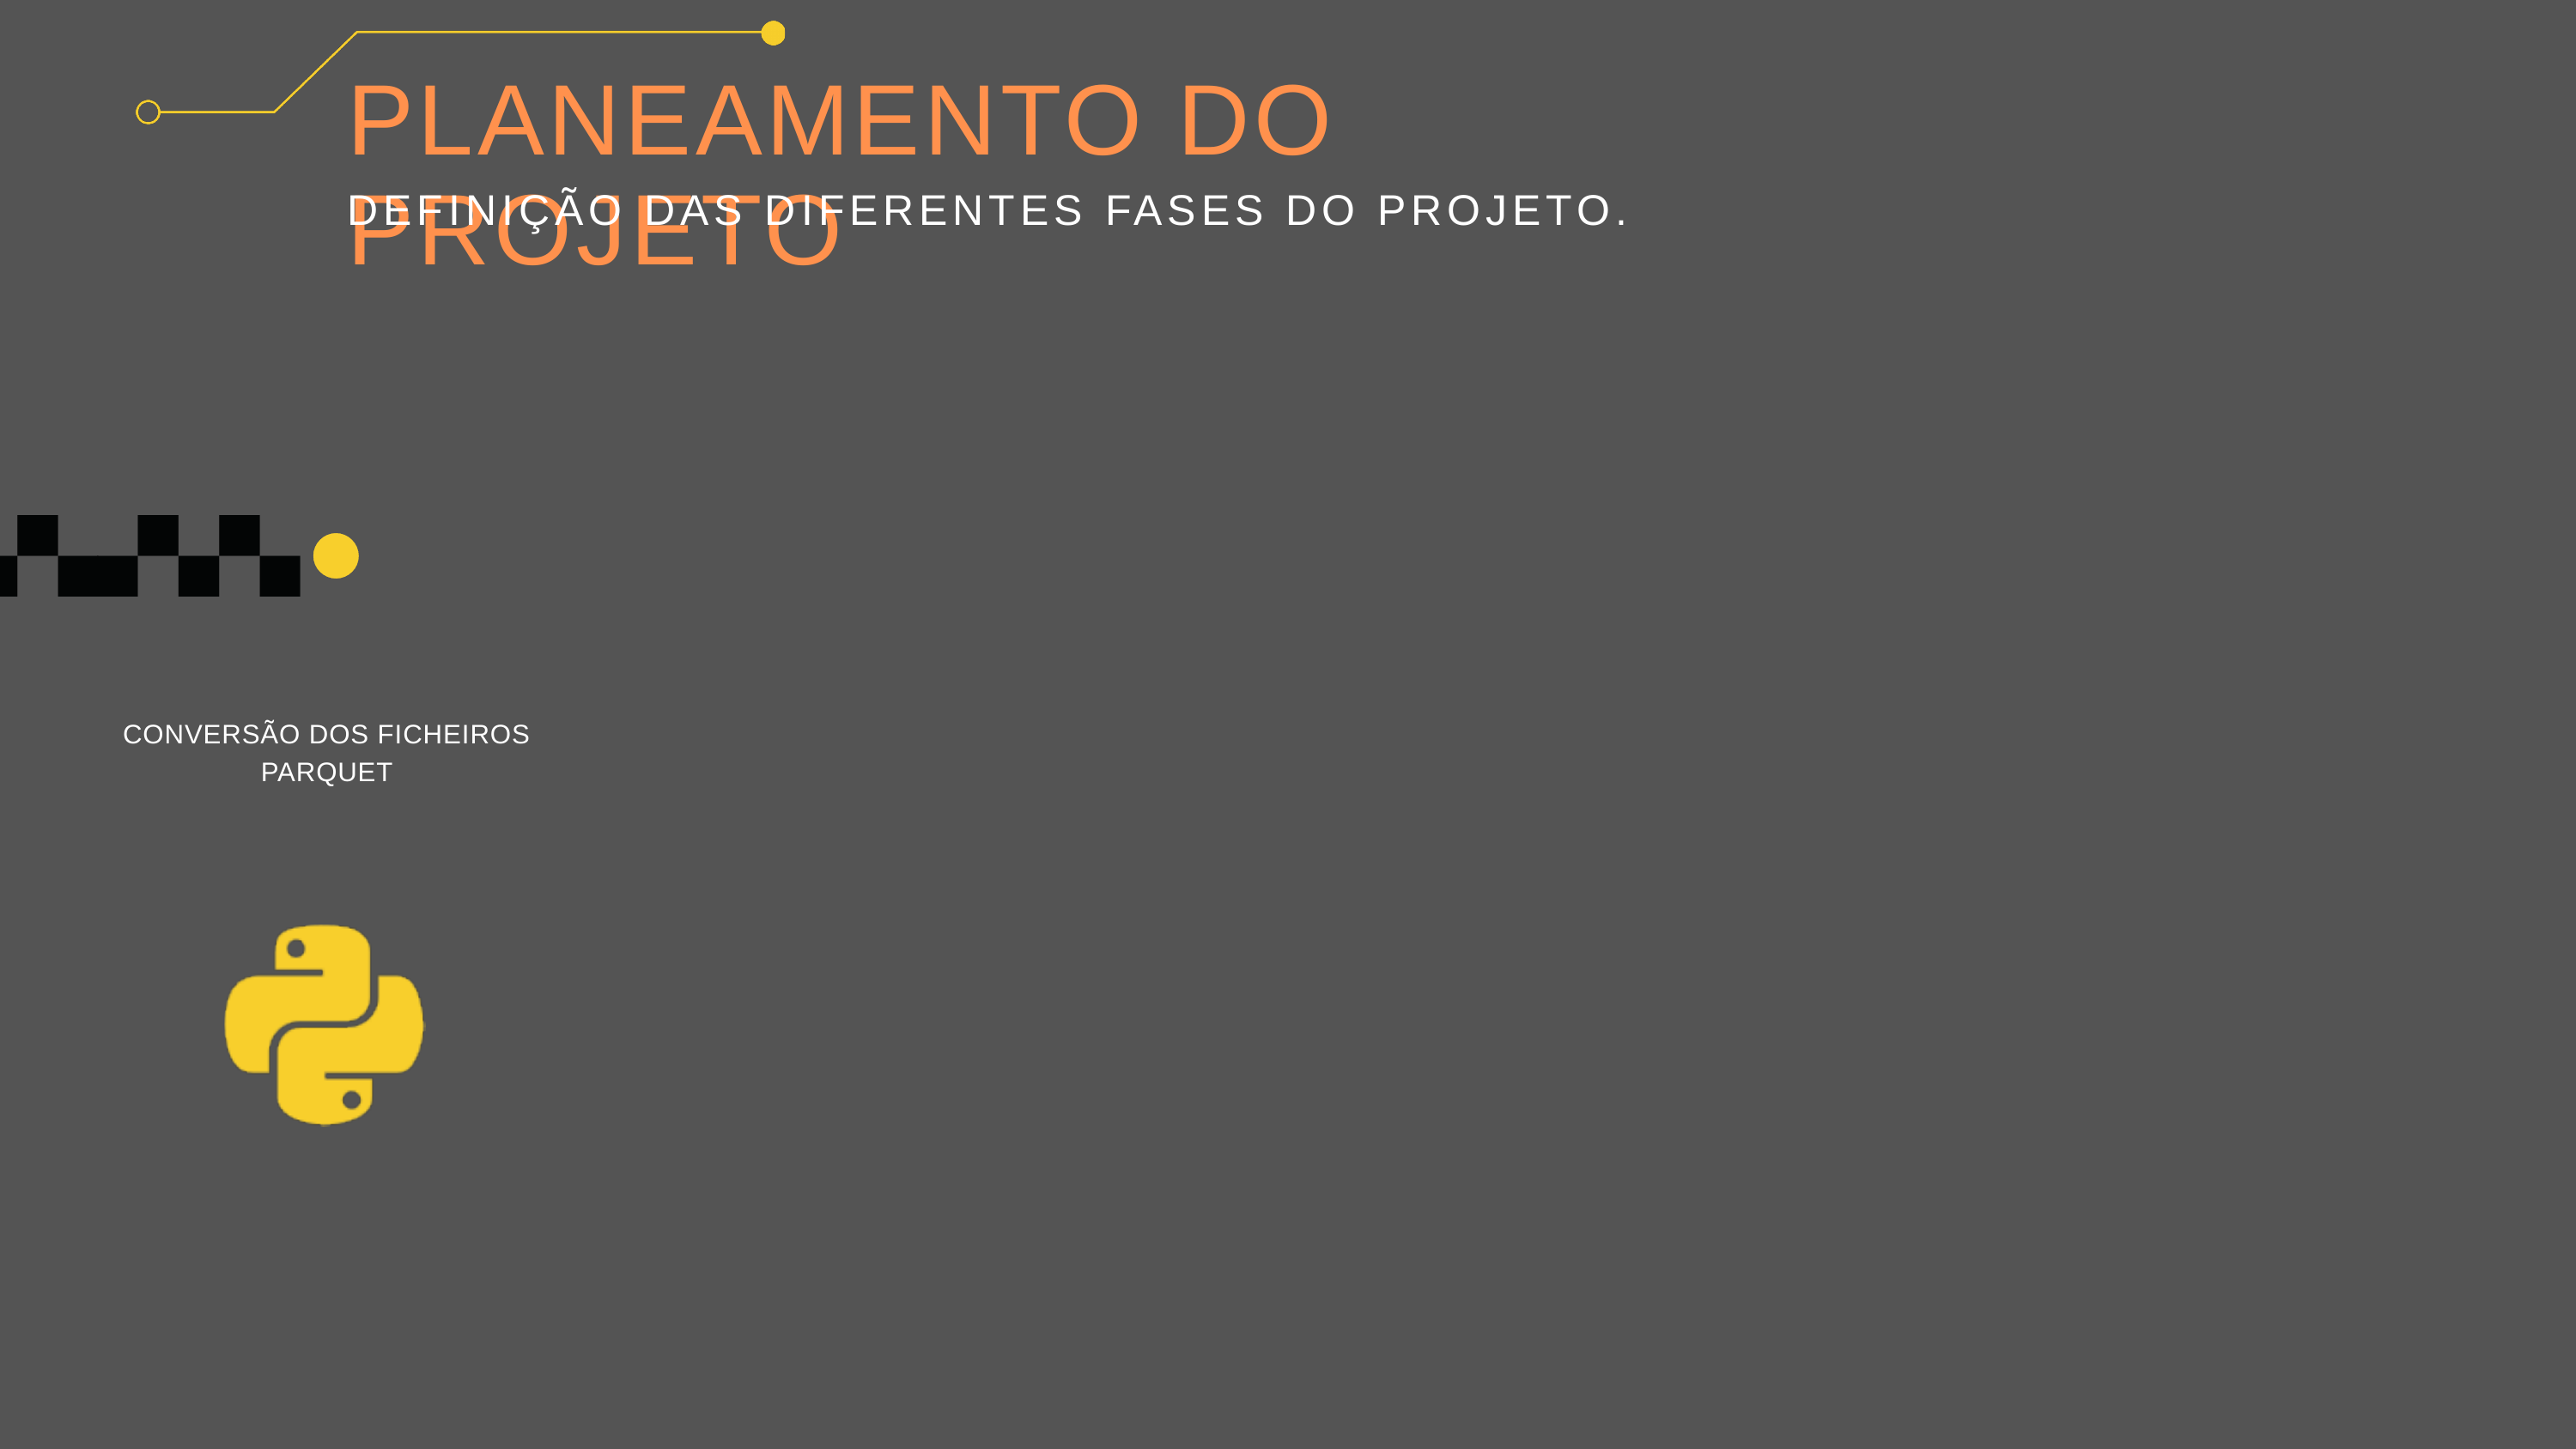

PLANEAMENTO DO PROJETO
DEFINIÇÃO DAS DIFERENTES FASES DO PROJETO.

CONVERSÃO DOS FICHEIROS PARQUET